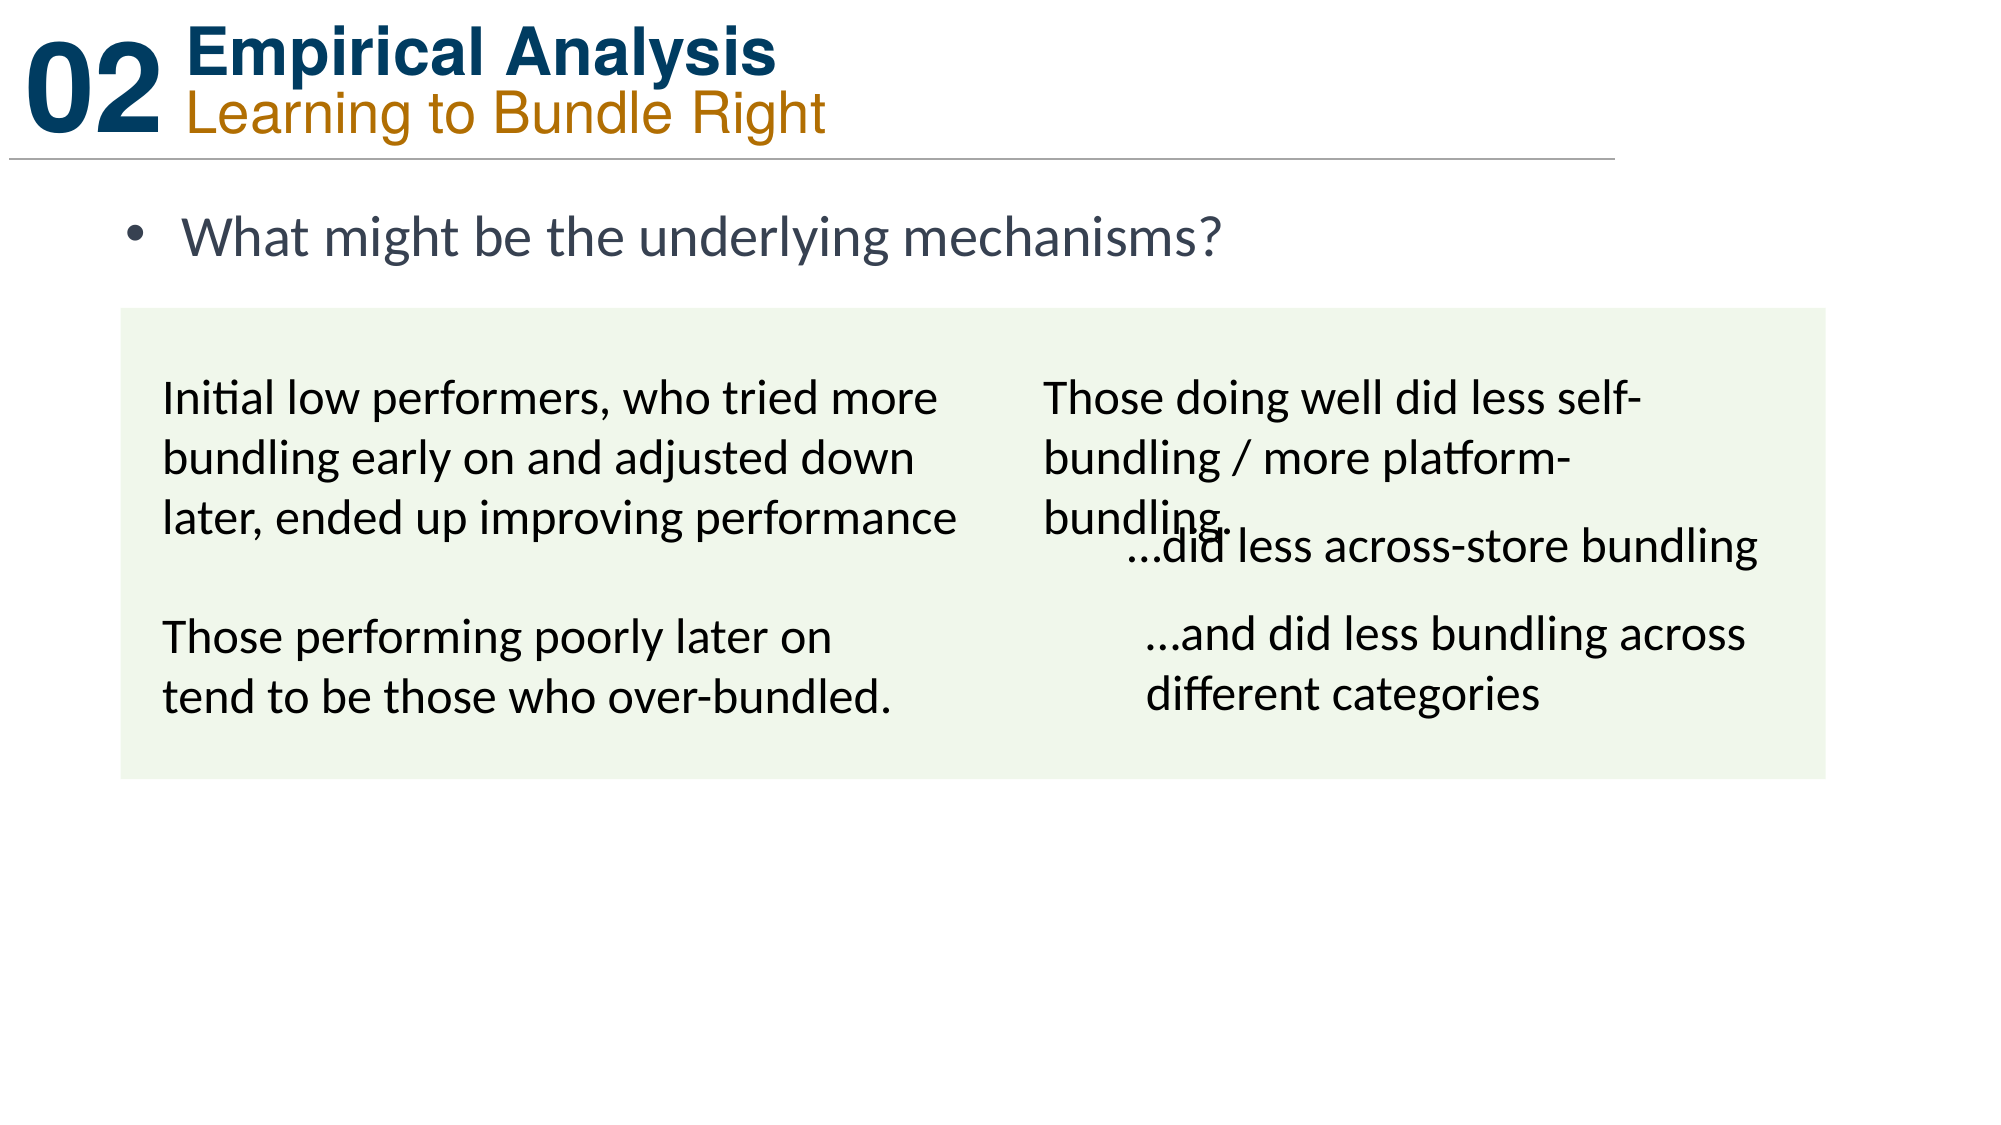

02
Empirical Analysis
Learning to Bundle Right

What might be the underlying mechanisms?

Initial low performers, who tried more bundling early on and adjusted down later, ended up improving performance
Those doing well did less self-bundling / more platform-bundling.
…did less across-store bundling
…and did less bundling across different categories
Those performing poorly later on tend to be those who over-bundled.
Those performing poorly later on tend to be those who over-bundled.